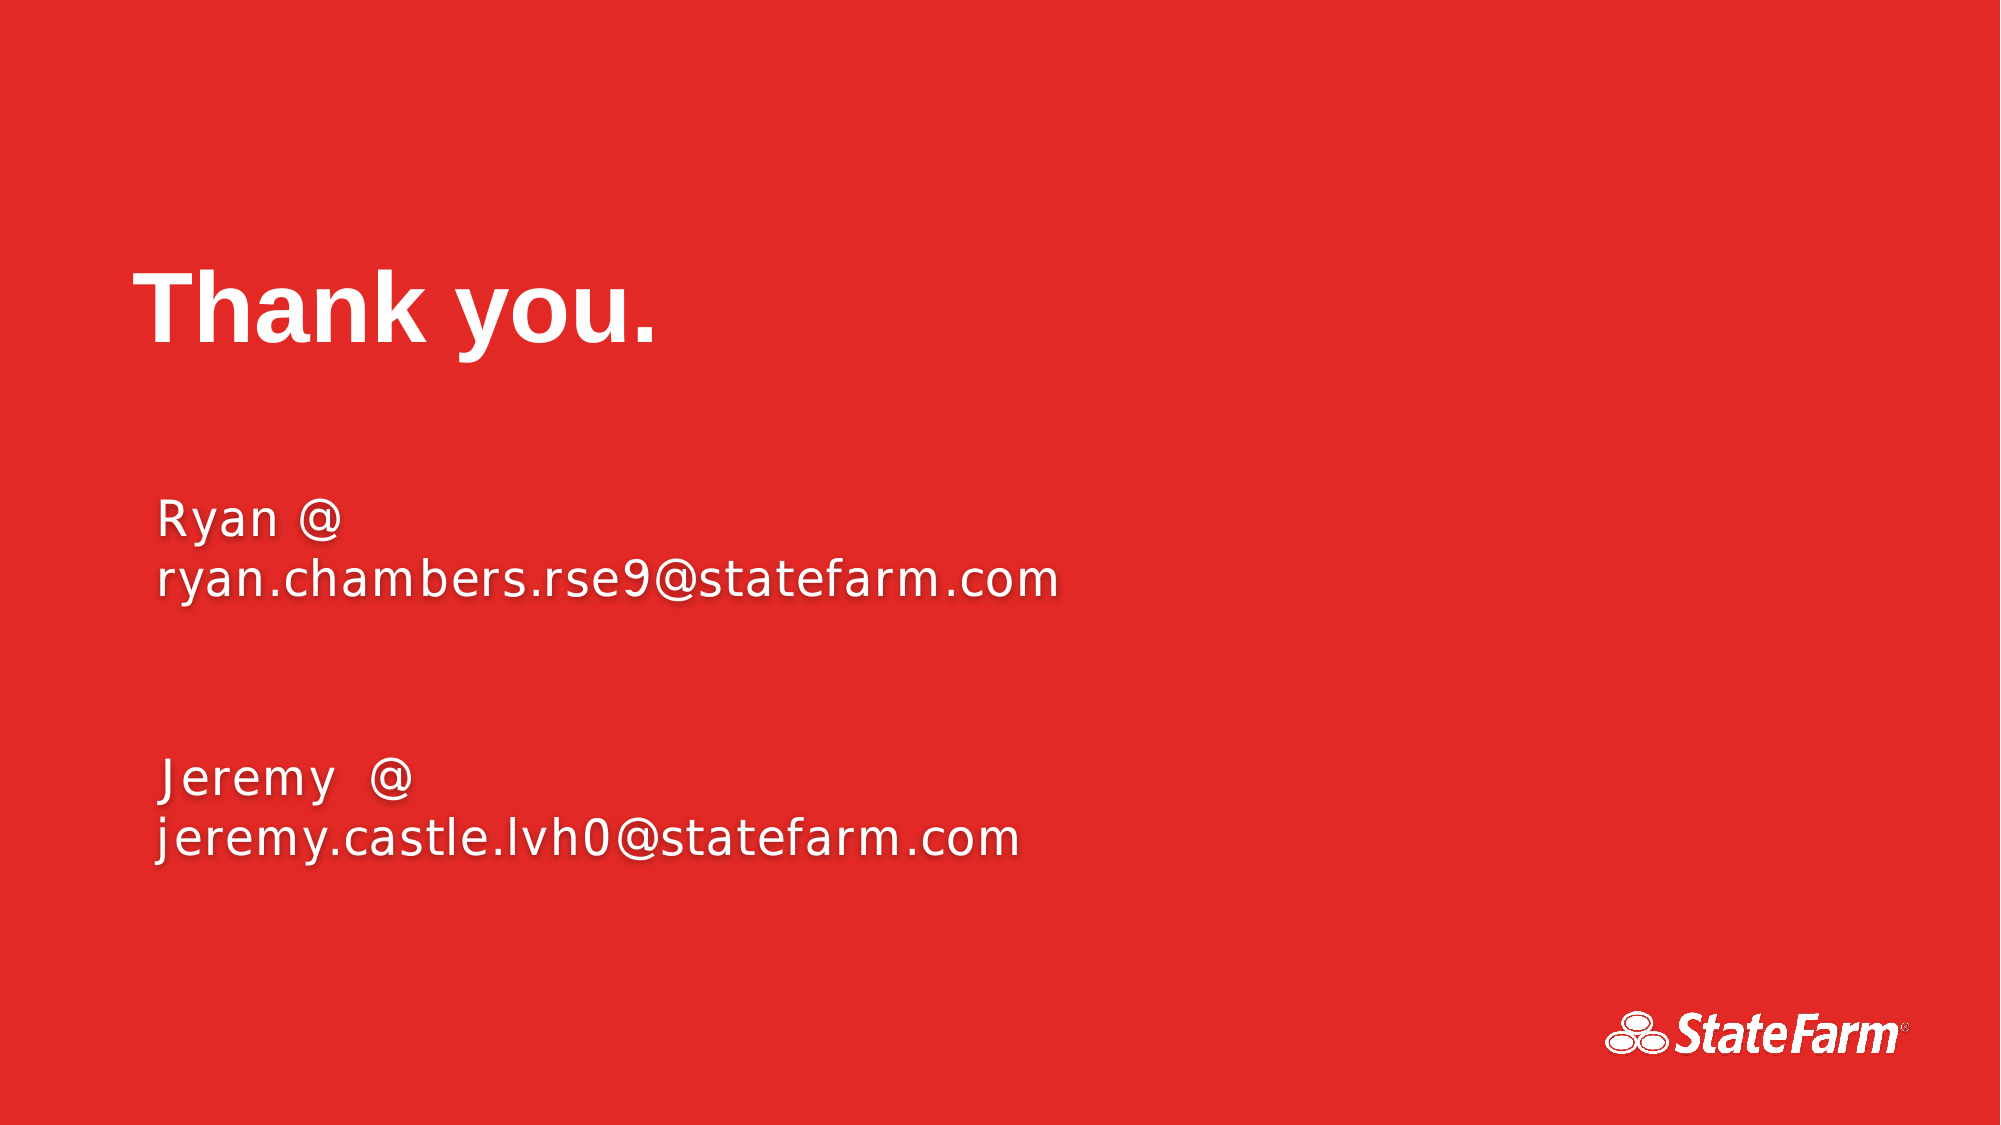

# Thank you.
Ryan @
ryan.chambers.rse9@statefarm.com
Jeremy  @ jeremy.castle.lvh0@statefarm.com